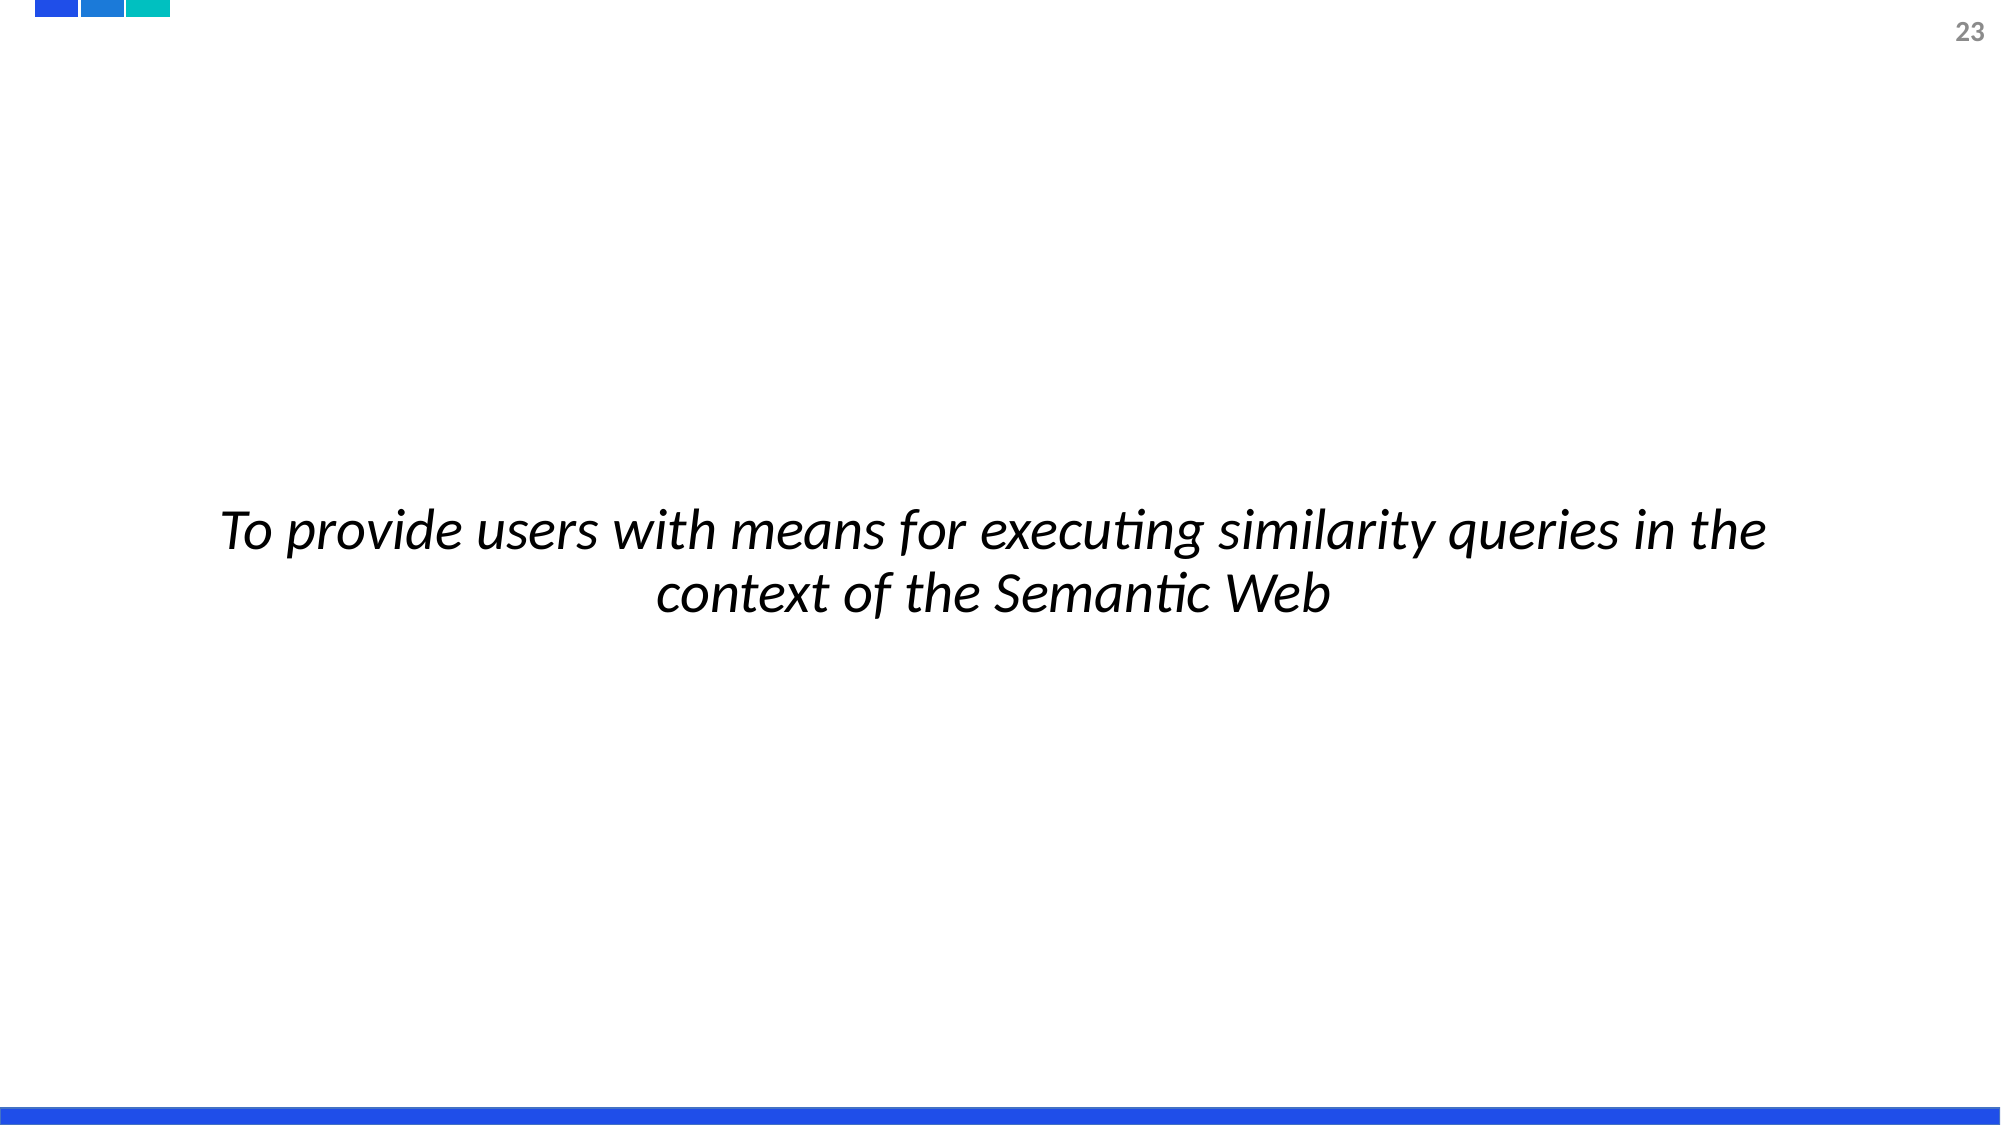

23
To provide users with means for executing similarity queries in the context of the Semantic Web